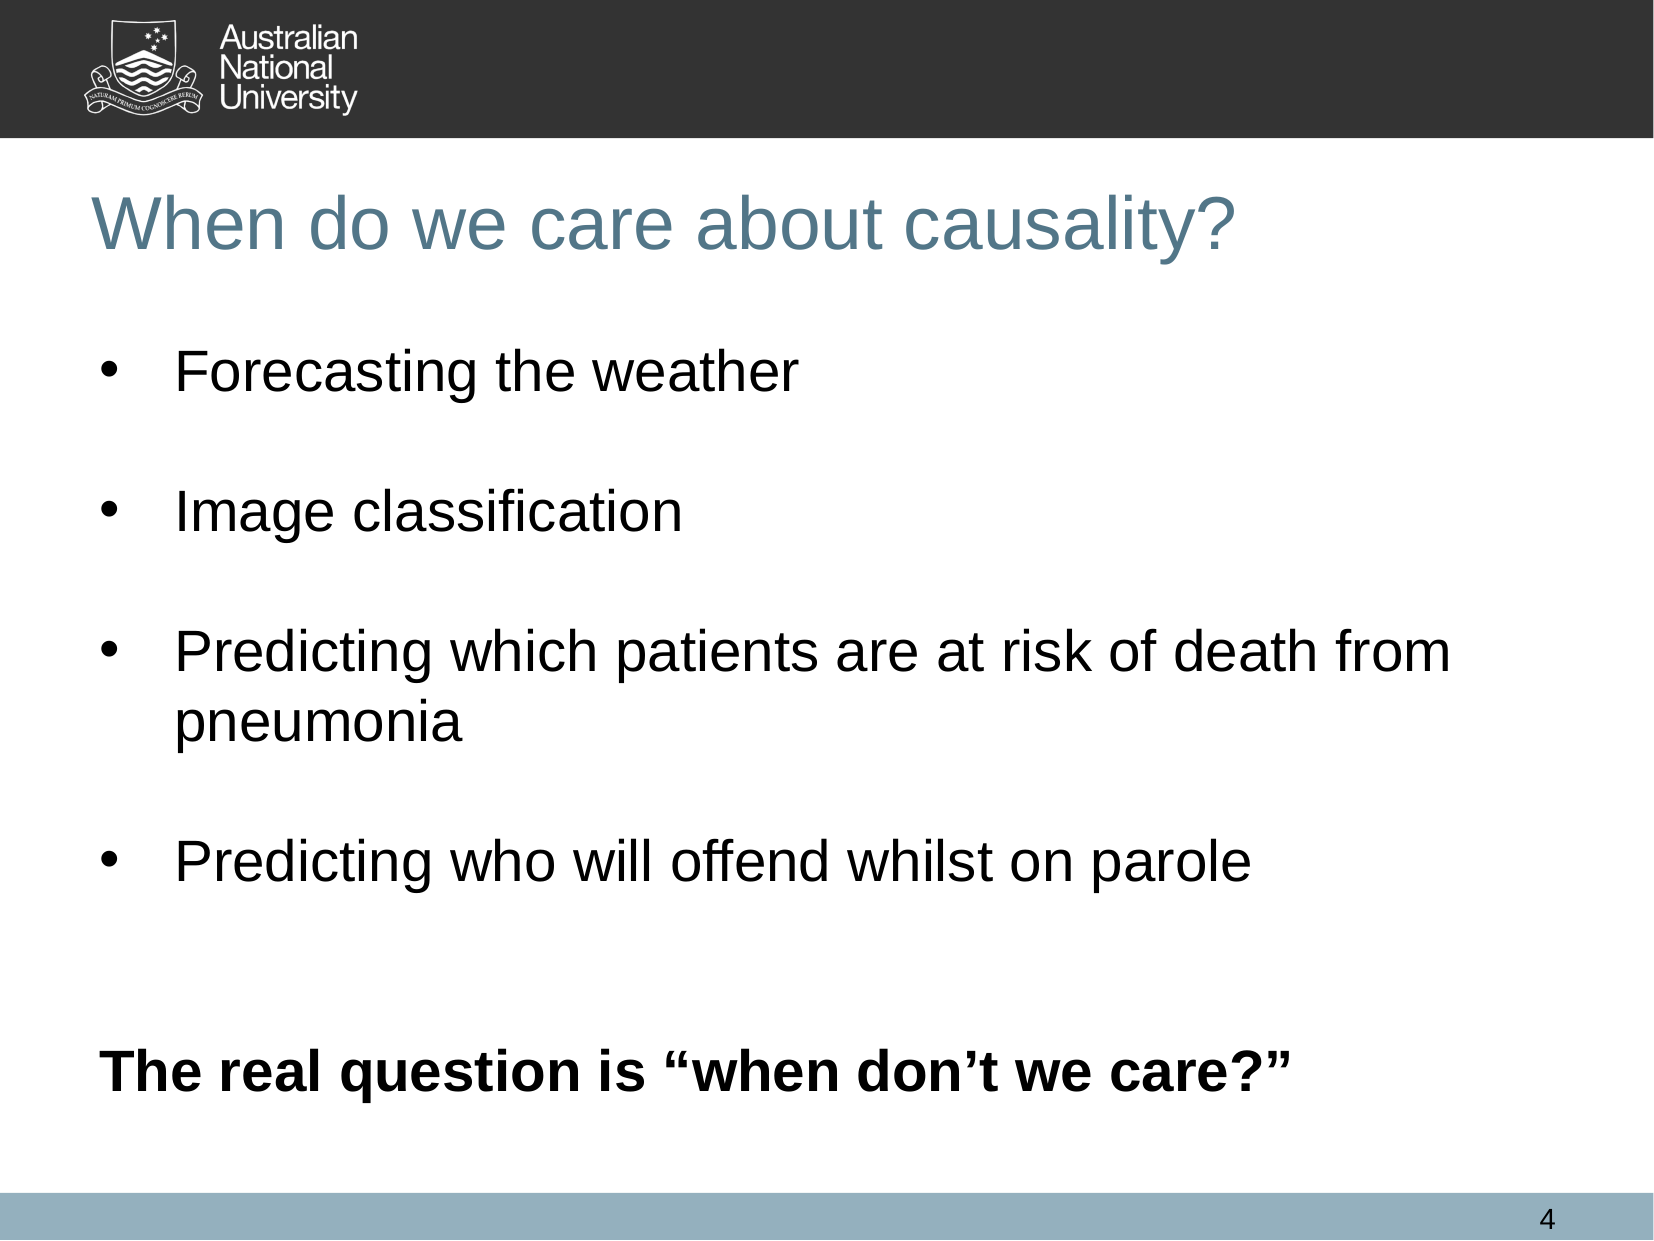

When do we care about causality?

Forecasting the weather

Image classification

Predicting which patients are at risk of death from pneumonia

Predicting who will offend whilst on parole

The real question is “when don’t we care?”
4